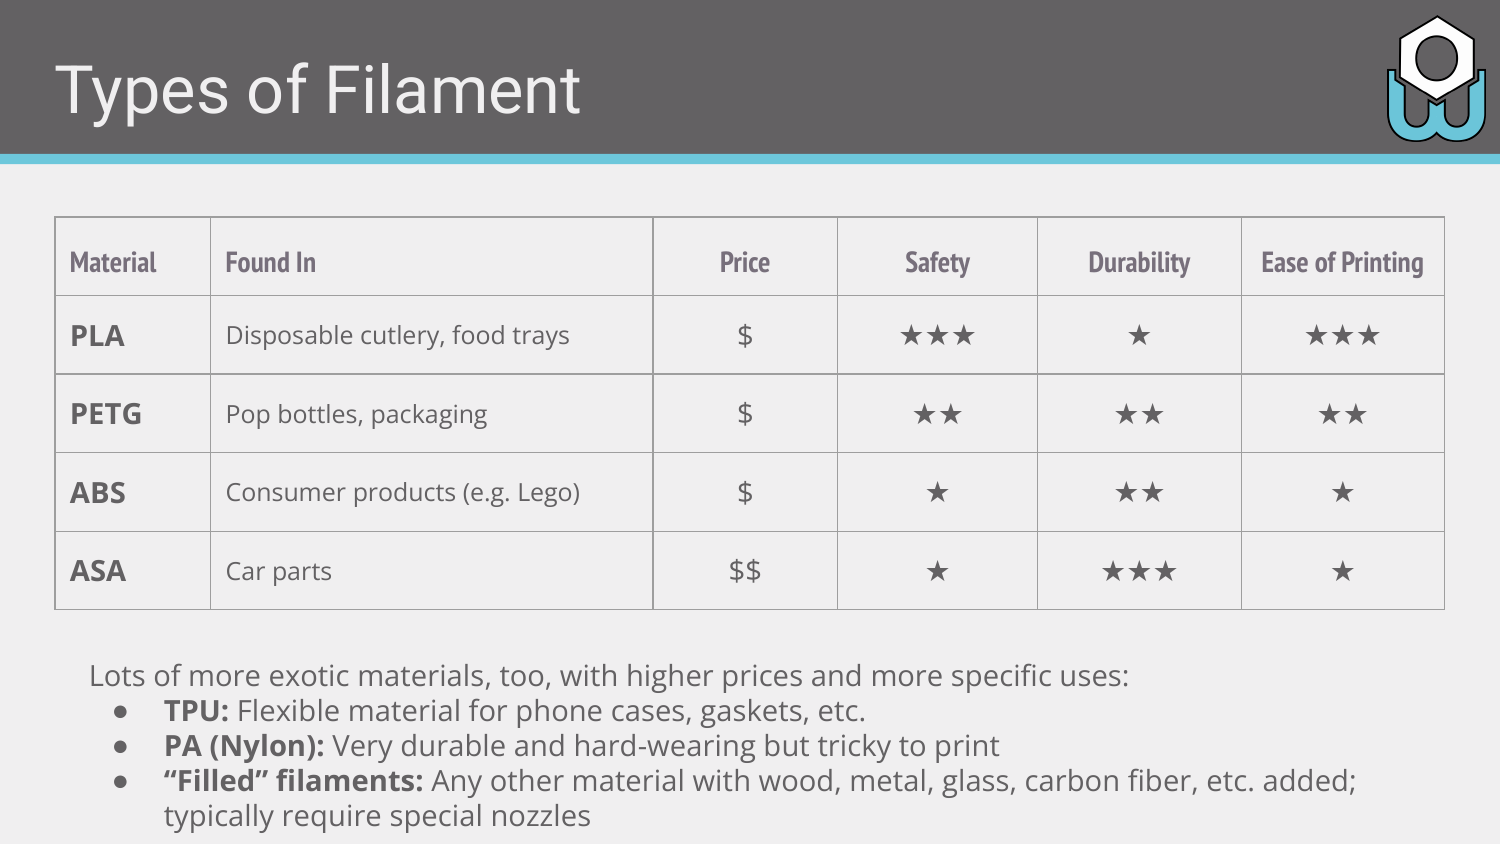

# Types of Filament
| Material | Found In | Price | Safety | Durability | Ease of Printing |
| --- | --- | --- | --- | --- | --- |
| PLA | Disposable cutlery, food trays | $ | ★★★ | ★ | ★★★ |
| PETG | Pop bottles, packaging | $ | ★★ | ★★ | ★★ |
| ABS | Consumer products (e.g. Lego) | $ | ★ | ★★ | ★ |
| ASA | Car parts | $$ | ★ | ★★★ | ★ |
Lots of more exotic materials, too, with higher prices and more specific uses:
TPU: Flexible material for phone cases, gaskets, etc.
PA (Nylon): Very durable and hard-wearing but tricky to print
“Filled” filaments: Any other material with wood, metal, glass, carbon fiber, etc. added; typically require special nozzles